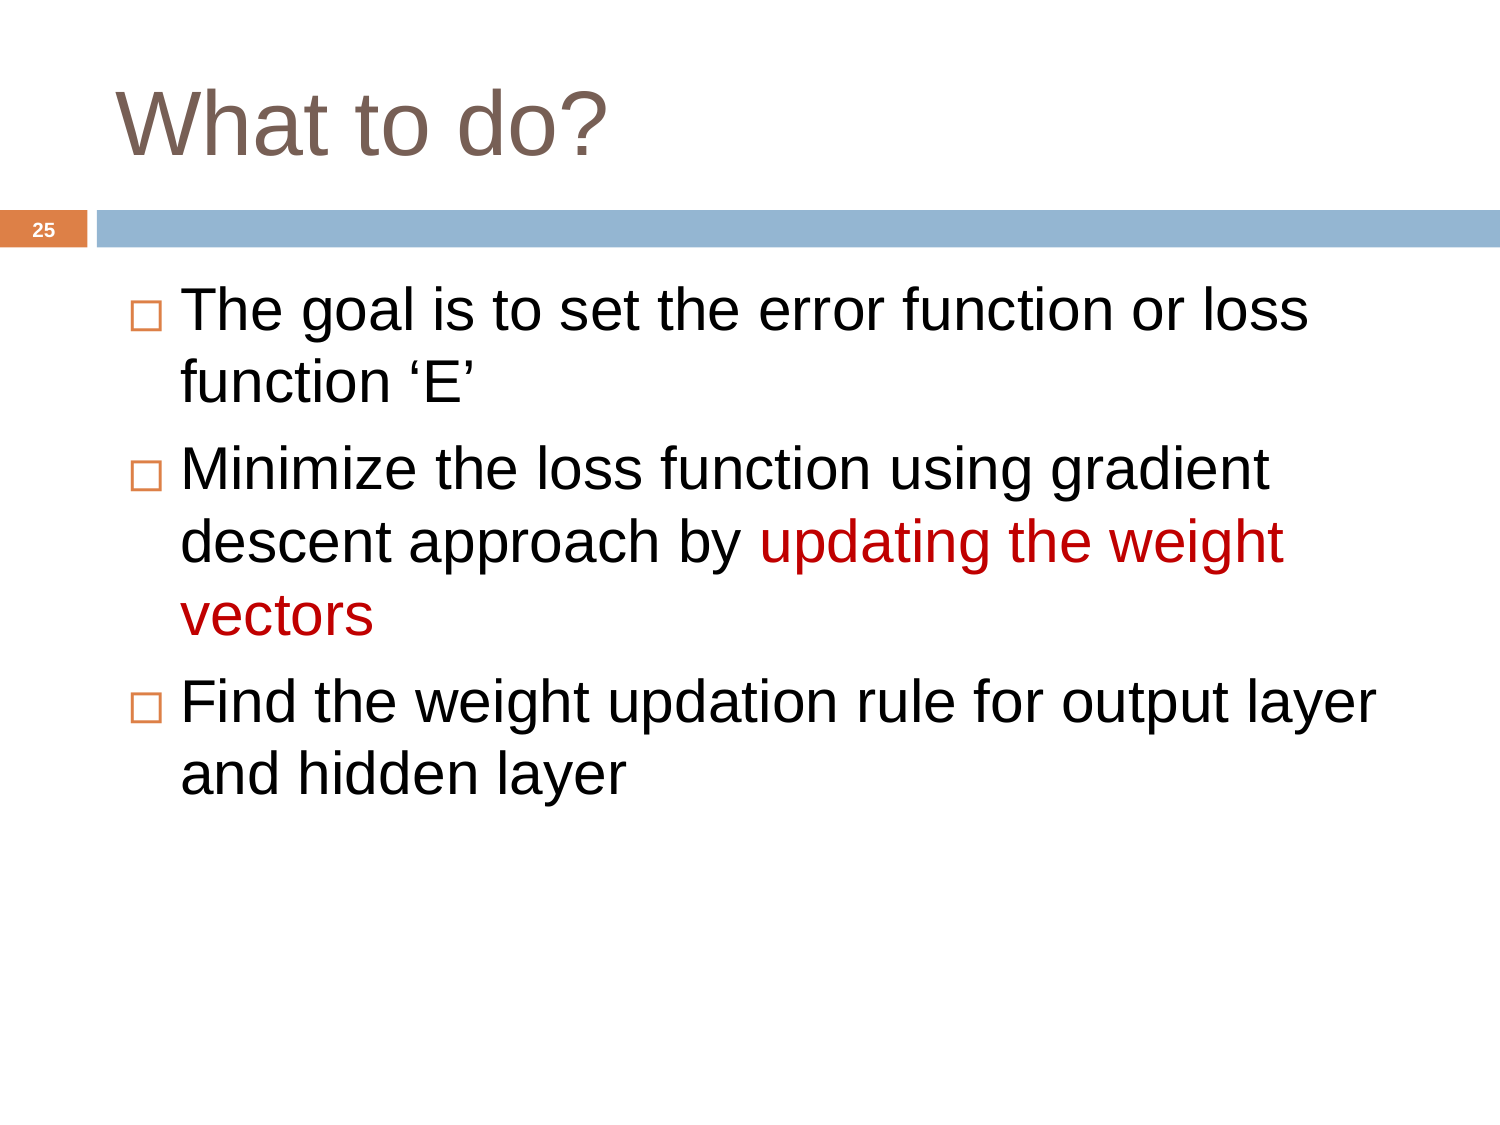

# What to do?
25
The goal is to set the error function or loss function ‘E’
Minimize the loss function using gradient descent approach by updating the weight vectors
Find the weight updation rule for output layer and hidden layer